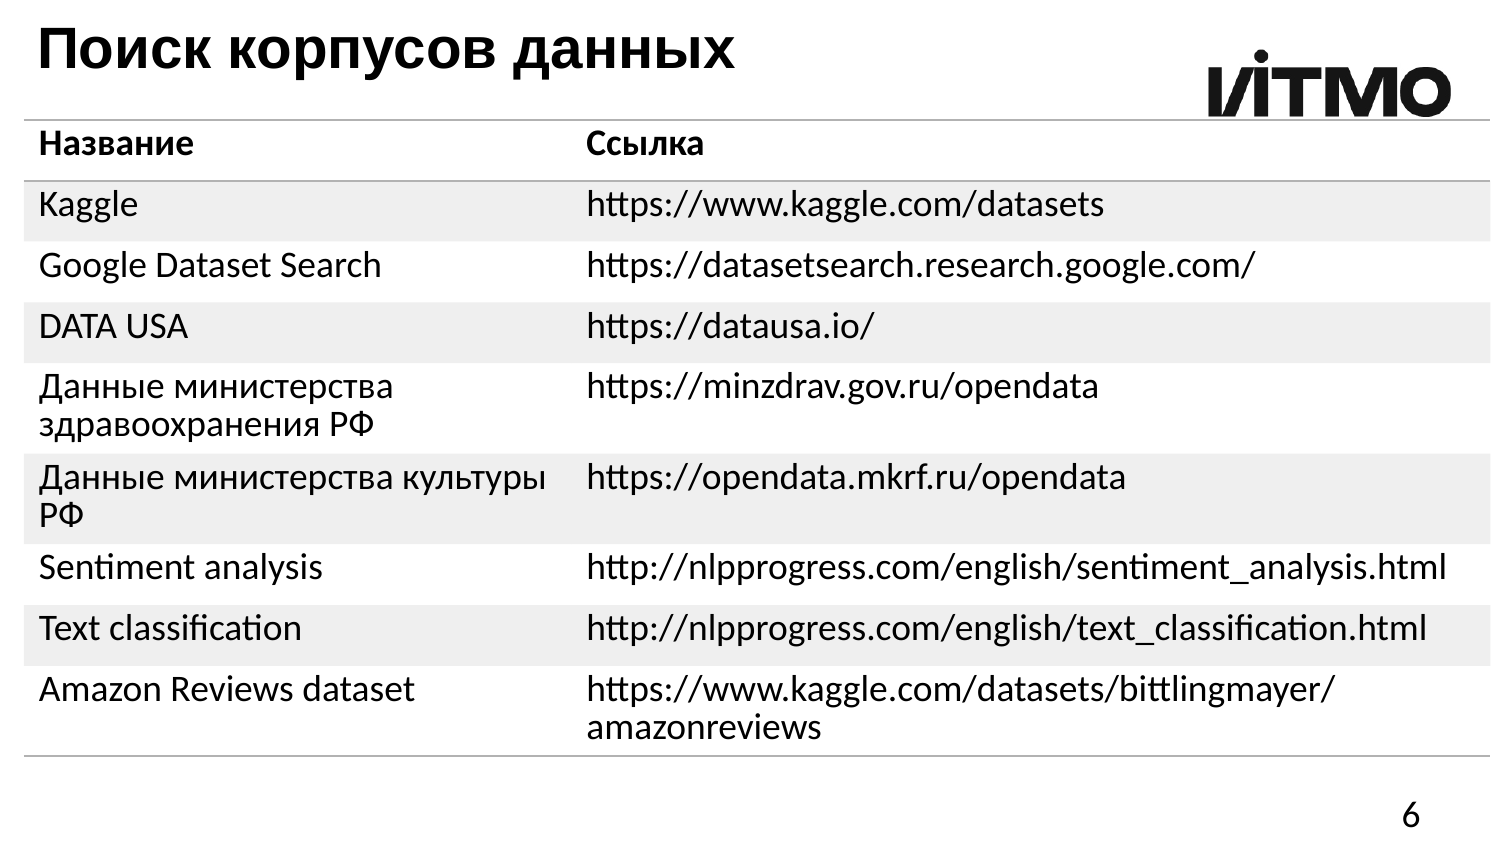

# Поиск корпусов данных
| Название | Ссылка |
| --- | --- |
| Kaggle | https://www.kaggle.com/datasets |
| Google Dataset Search | https://datasetsearch.research.google.com/ |
| DATA USA | https://datausa.io/ |
| Данные министерства здравоохранения РФ | https://minzdrav.gov.ru/opendata |
| Данные министерства культуры РФ | https://opendata.mkrf.ru/opendata |
| Sentiment analysis | http://nlpprogress.com/english/sentiment\_analysis.html |
| Text classification | http://nlpprogress.com/english/text\_classification.html |
| Amazon Reviews dataset | https://www.kaggle.com/datasets/bittlingmayer/amazonreviews |
6